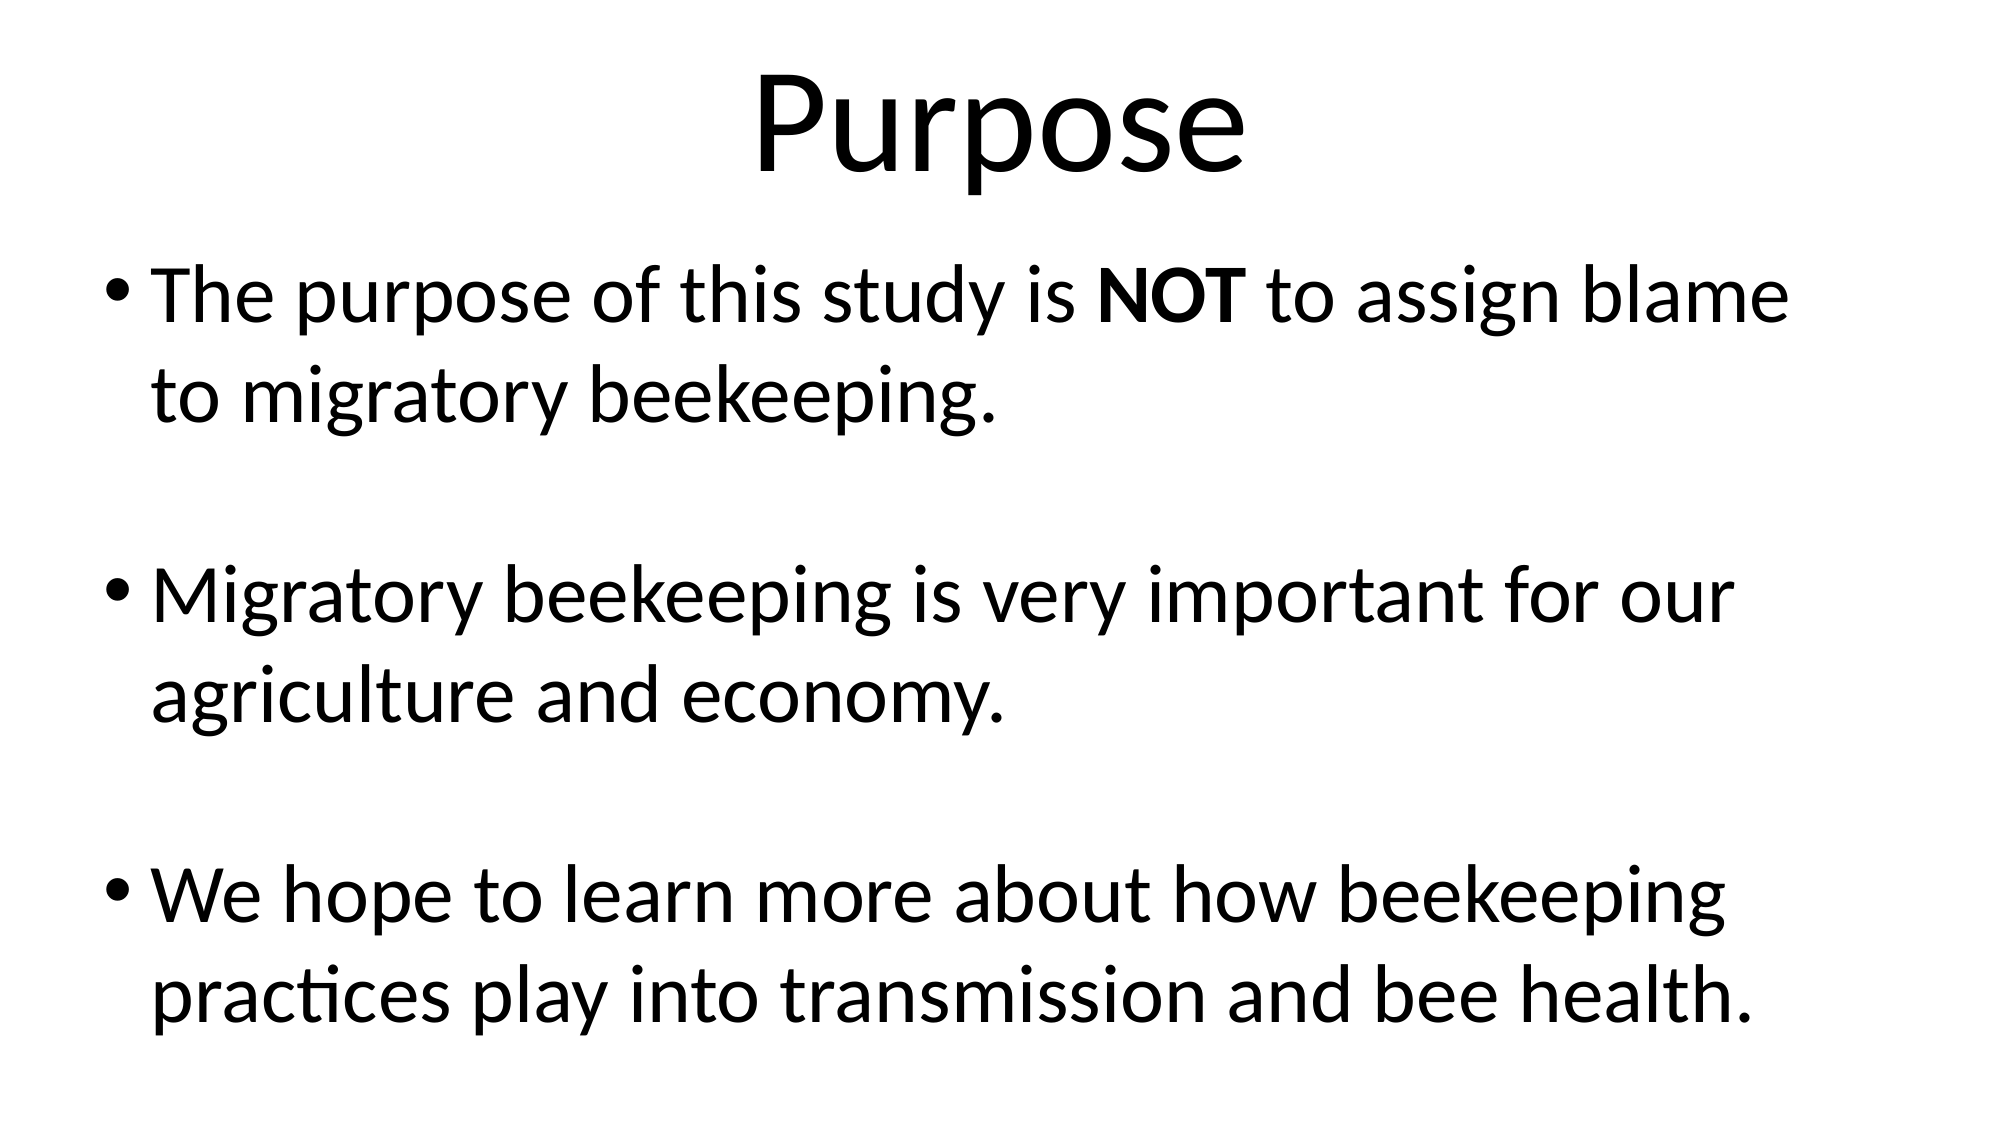

# Purpose
The purpose of this study is NOT to assign blame to migratory beekeeping.

Migratory beekeeping is very important for our agriculture and economy.

We hope to learn more about how beekeeping practices play into transmission and bee health.